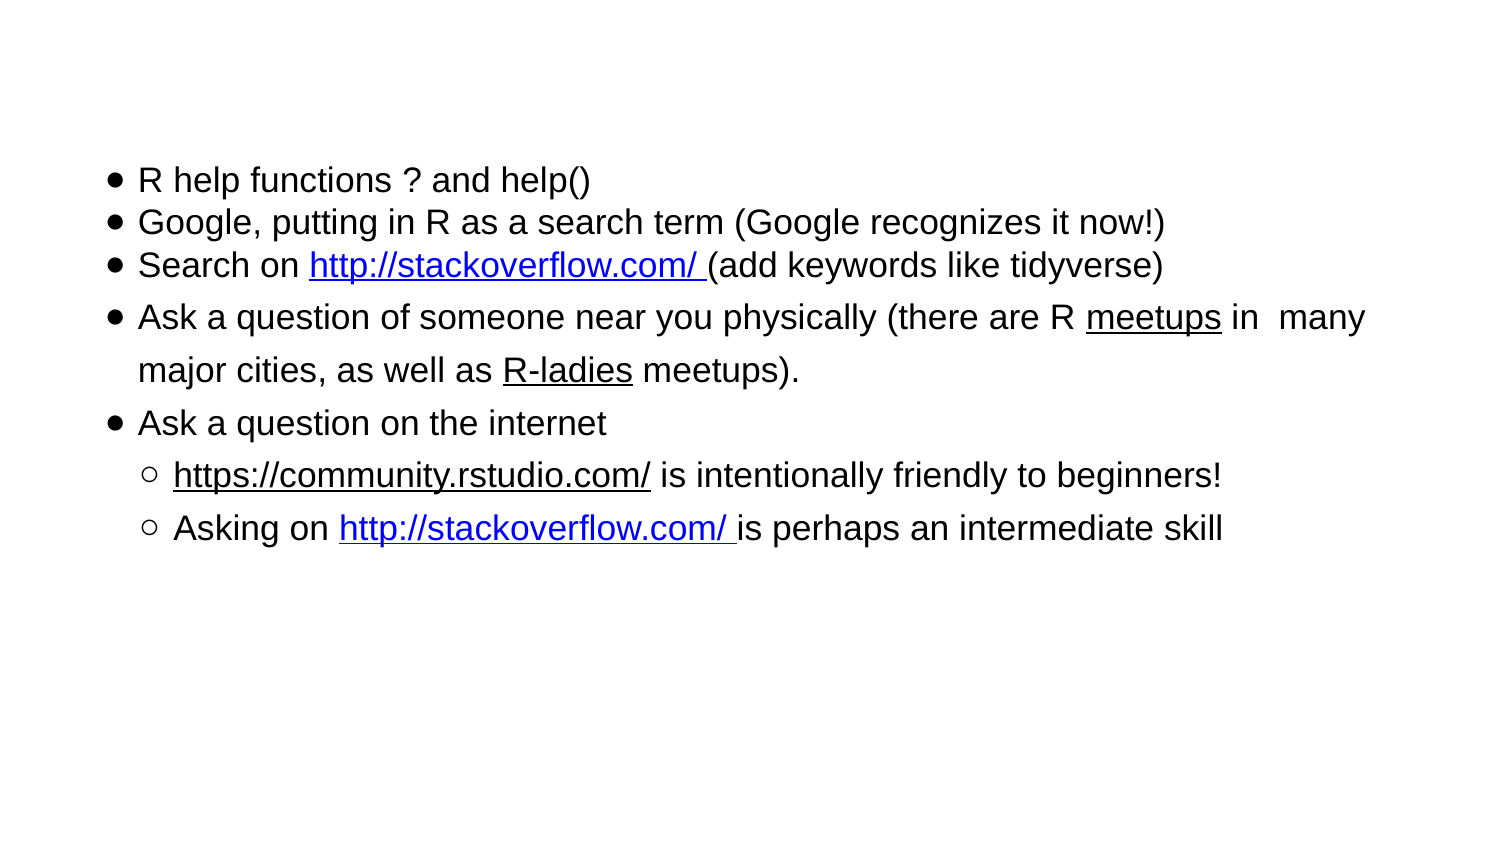

R help functions ? and help()
Google, putting in R as a search term (Google recognizes it now!)
Search on http://stackoverflow.com/ (add keywords like tidyverse)
Ask a question of someone near you physically (there are R meetups in  many major cities, as well as R-ladies meetups).
Ask a question on the internet
https://community.rstudio.com/ is intentionally friendly to beginners!
Asking on http://stackoverflow.com/ is perhaps an intermediate skill